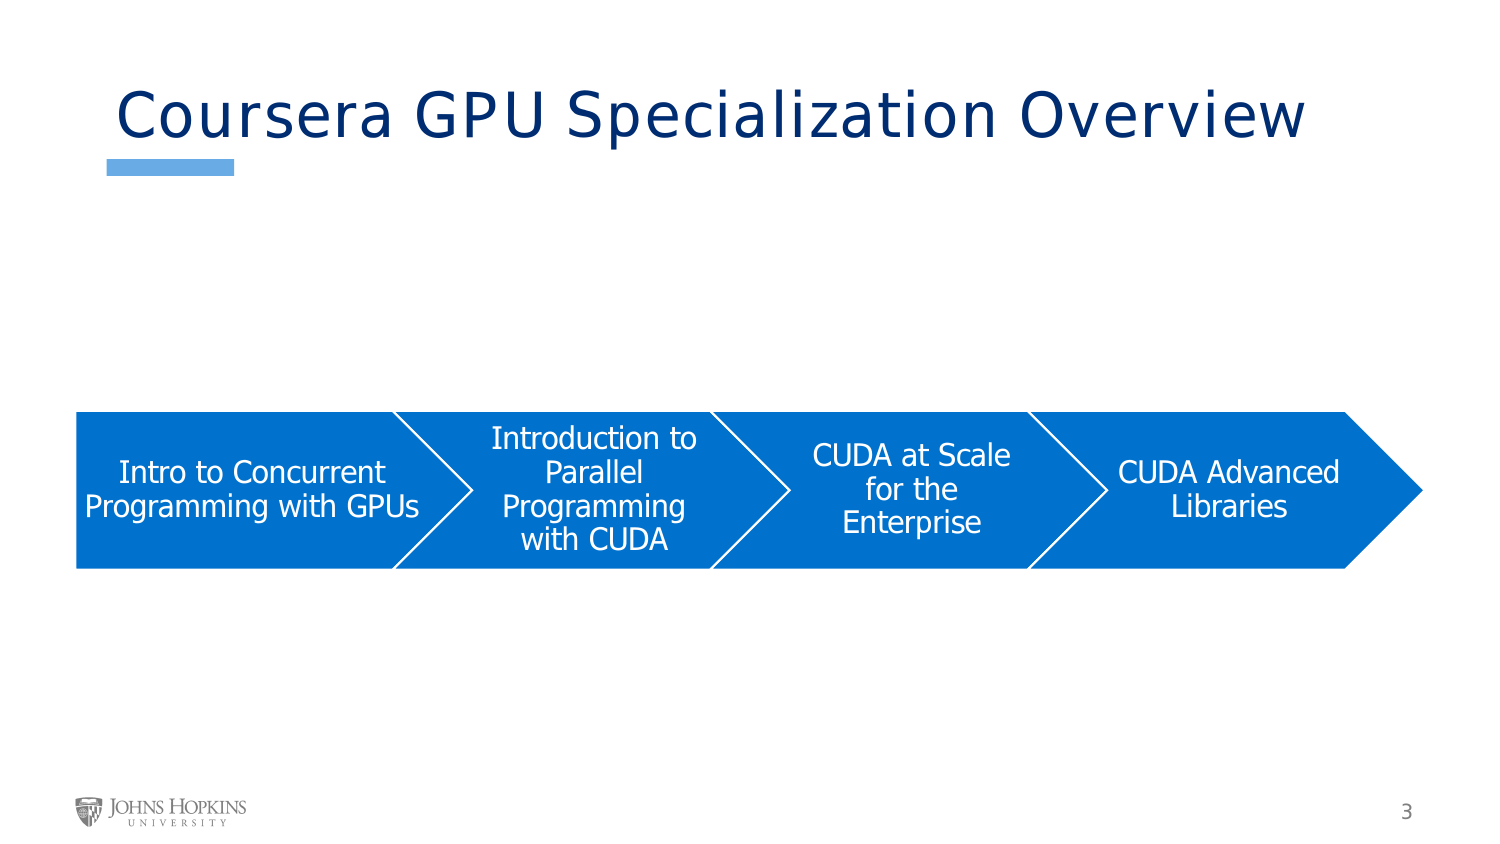

Coursera GPU Specialization Overview
Intro to Concurrent Programming with GPUs
Introduction to Parallel Programming with CUDA
CUDA at Scale for the Enterprise
CUDA Advanced Libraries